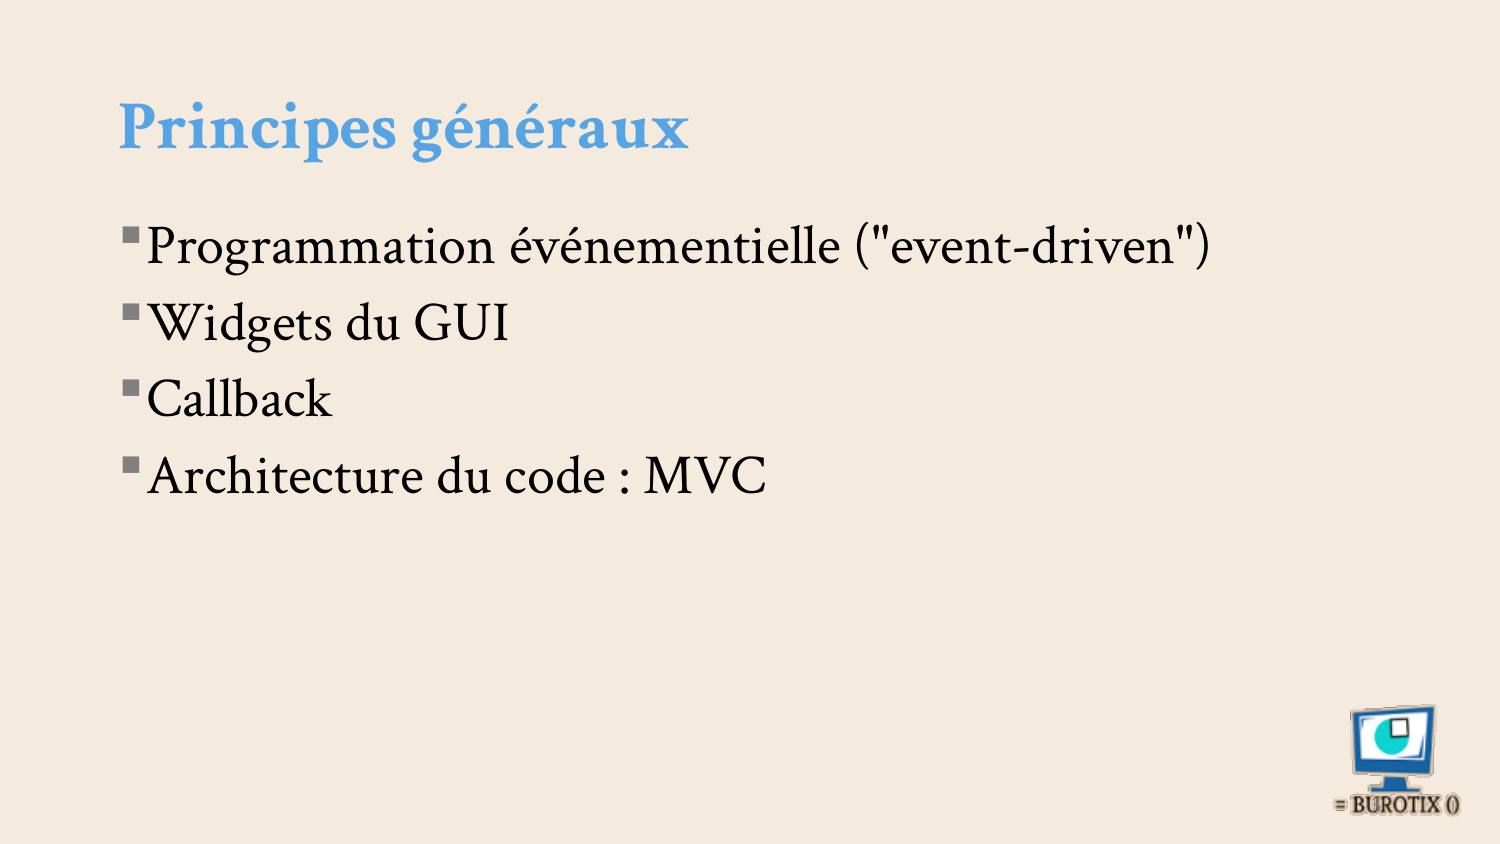

# Principes généraux
Programmation événementielle ("event-driven")
Widgets du GUI
Callback
Architecture du code : MVC
3